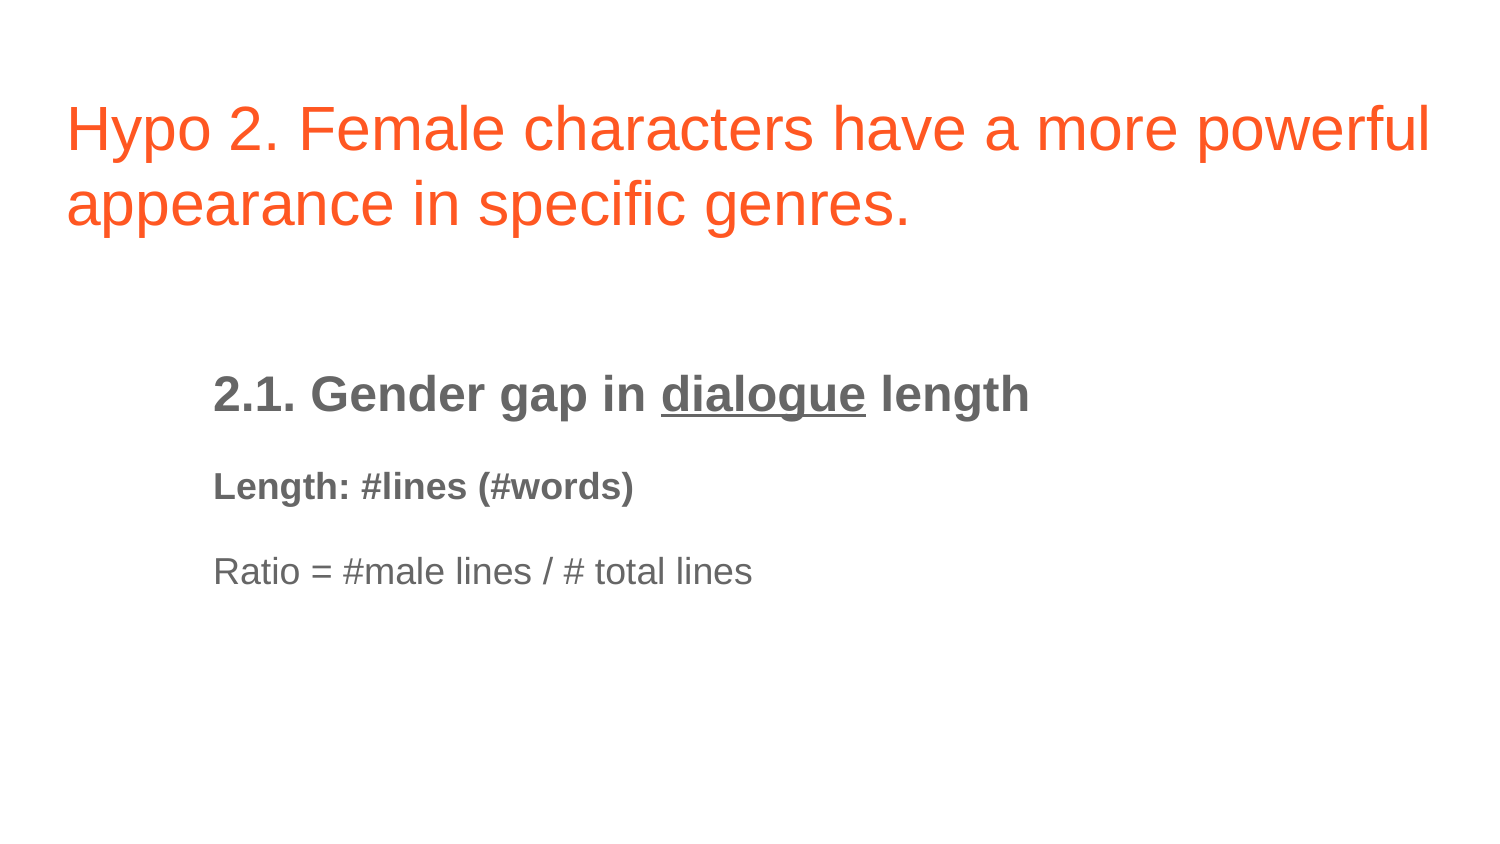

Hypo 2. Female characters have a more powerful appearance in specific genres.

2.1. Gender gap in dialogue length
Length: #lines (#words)
Ratio = #male lines / # total lines